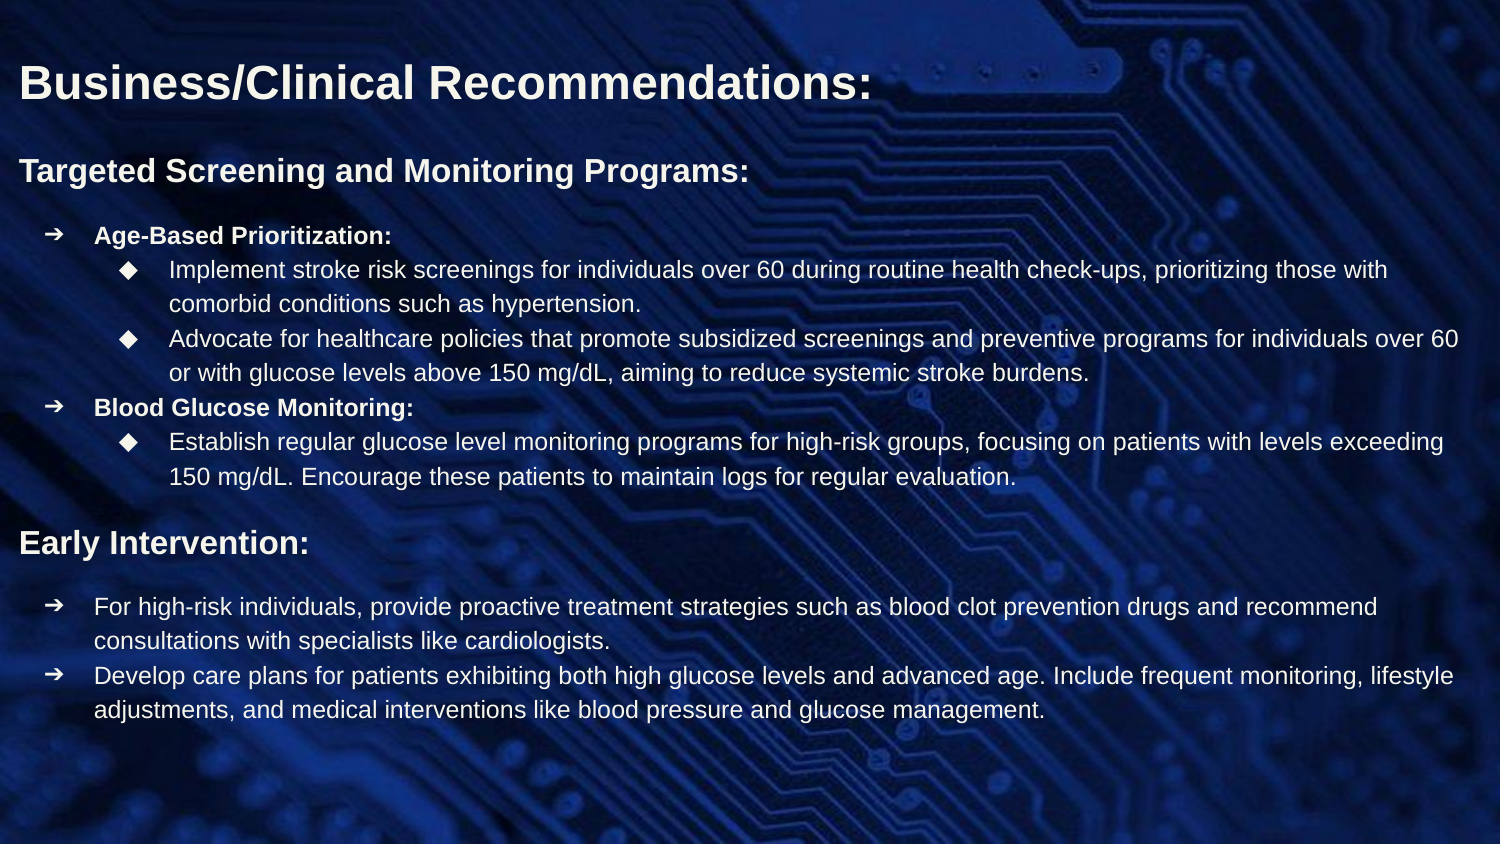

Business/Clinical Recommendations:

Targeted Screening and Monitoring Programs:
Age-Based Prioritization:
Implement stroke risk screenings for individuals over 60 during routine health check-ups, prioritizing those with comorbid conditions such as hypertension.
Advocate for healthcare policies that promote subsidized screenings and preventive programs for individuals over 60 or with glucose levels above 150 mg/dL, aiming to reduce systemic stroke burdens.
Blood Glucose Monitoring:
Establish regular glucose level monitoring programs for high-risk groups, focusing on patients with levels exceeding 150 mg/dL. Encourage these patients to maintain logs for regular evaluation.
Early Intervention:
For high-risk individuals, provide proactive treatment strategies such as blood clot prevention drugs and recommend consultations with specialists like cardiologists.
Develop care plans for patients exhibiting both high glucose levels and advanced age. Include frequent monitoring, lifestyle adjustments, and medical interventions like blood pressure and glucose management.